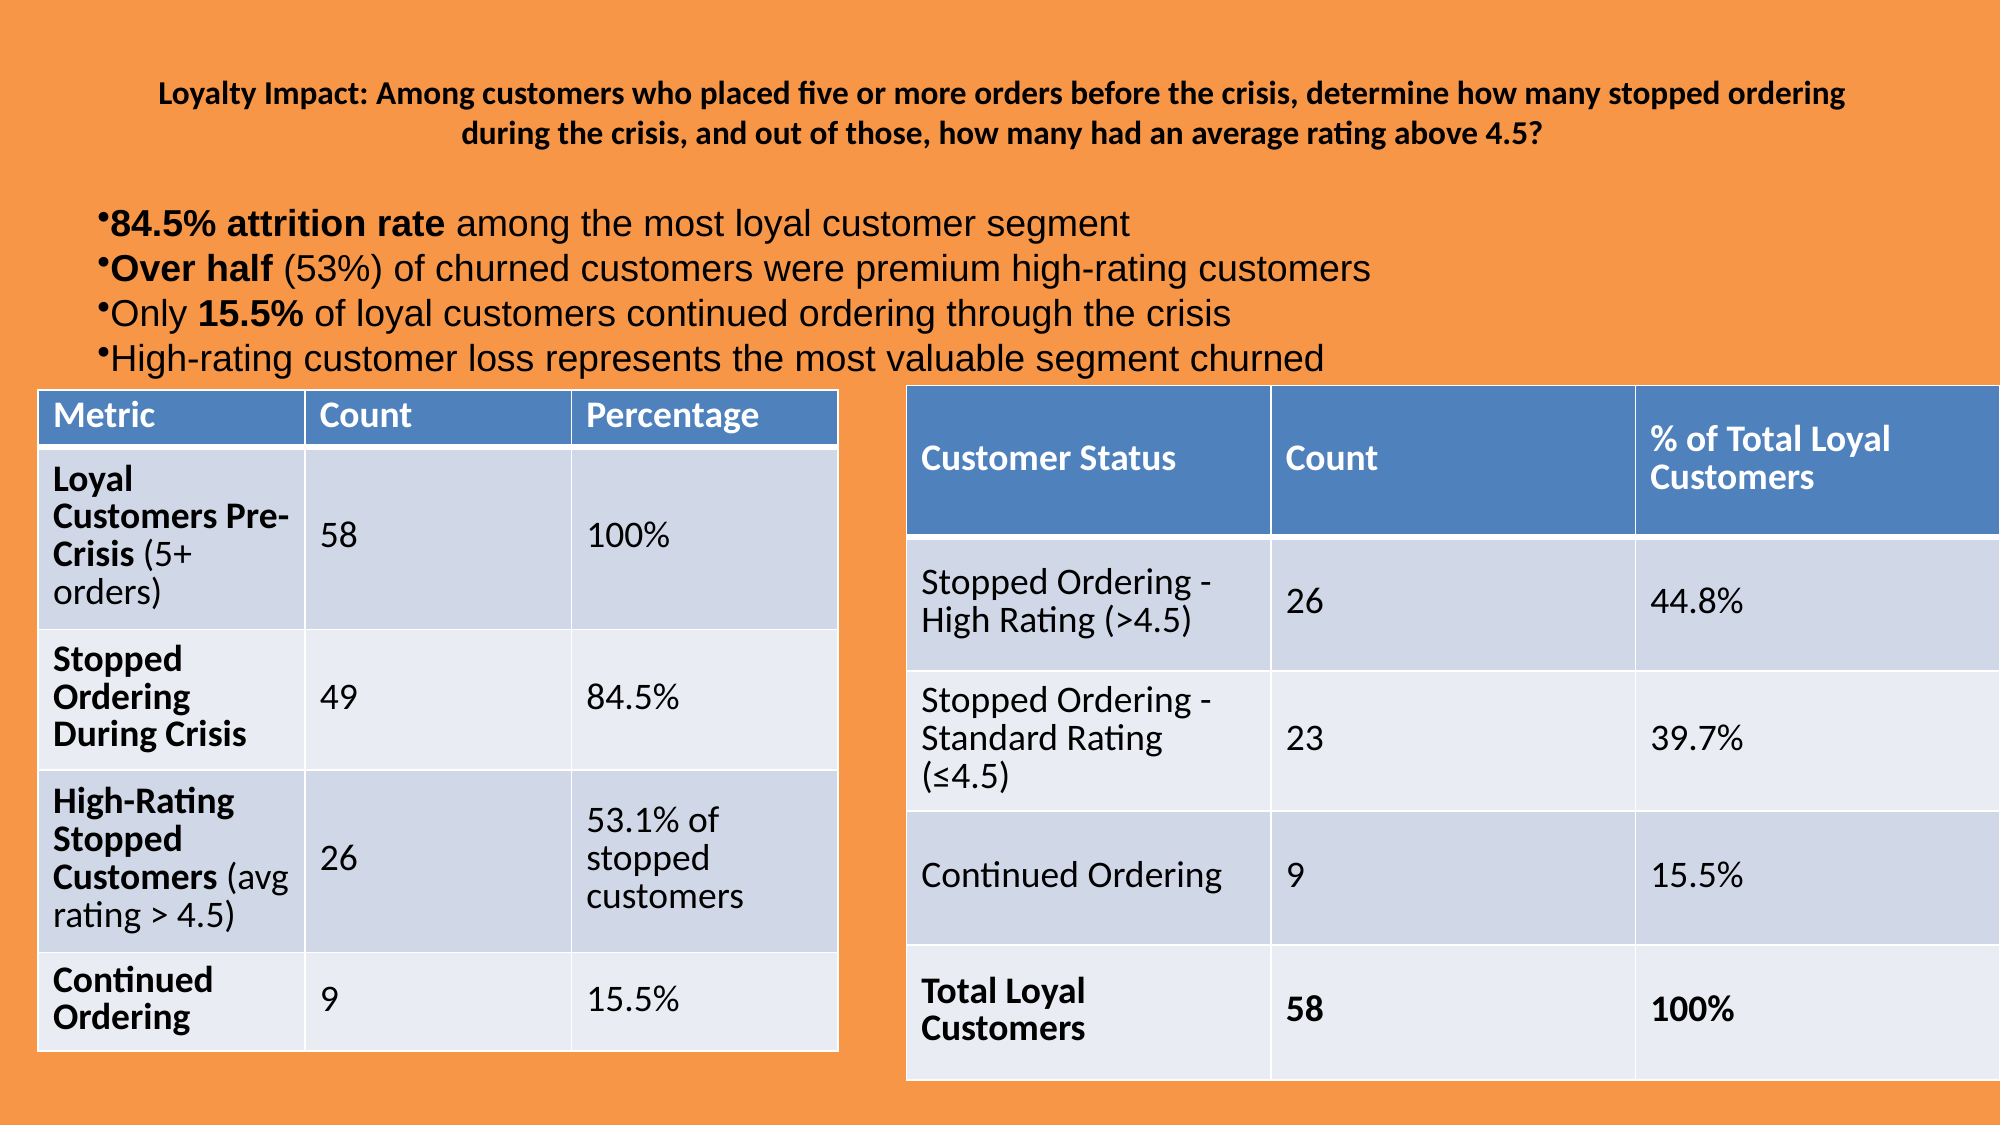

# Loyalty Impact: Among customers who placed five or more orders before the crisis, determine how many stopped ordering during the crisis, and out of those, how many had an average rating above 4.5?
84.5% attrition rate among the most loyal customer segment
Over half (53%) of churned customers were premium high-rating customers
Only 15.5% of loyal customers continued ordering through the crisis
High-rating customer loss represents the most valuable segment churned
| Customer Status | Count | % of Total Loyal Customers |
| --- | --- | --- |
| Stopped Ordering - High Rating (>4.5) | 26 | 44.8% |
| Stopped Ordering - Standard Rating (≤4.5) | 23 | 39.7% |
| Continued Ordering | 9 | 15.5% |
| Total Loyal Customers | 58 | 100% |
| Metric | Count | Percentage |
| --- | --- | --- |
| Loyal Customers Pre-Crisis (5+ orders) | 58 | 100% |
| Stopped Ordering During Crisis | 49 | 84.5% |
| High-Rating Stopped Customers (avg rating > 4.5) | 26 | 53.1% of stopped customers |
| Continued Ordering | 9 | 15.5% |